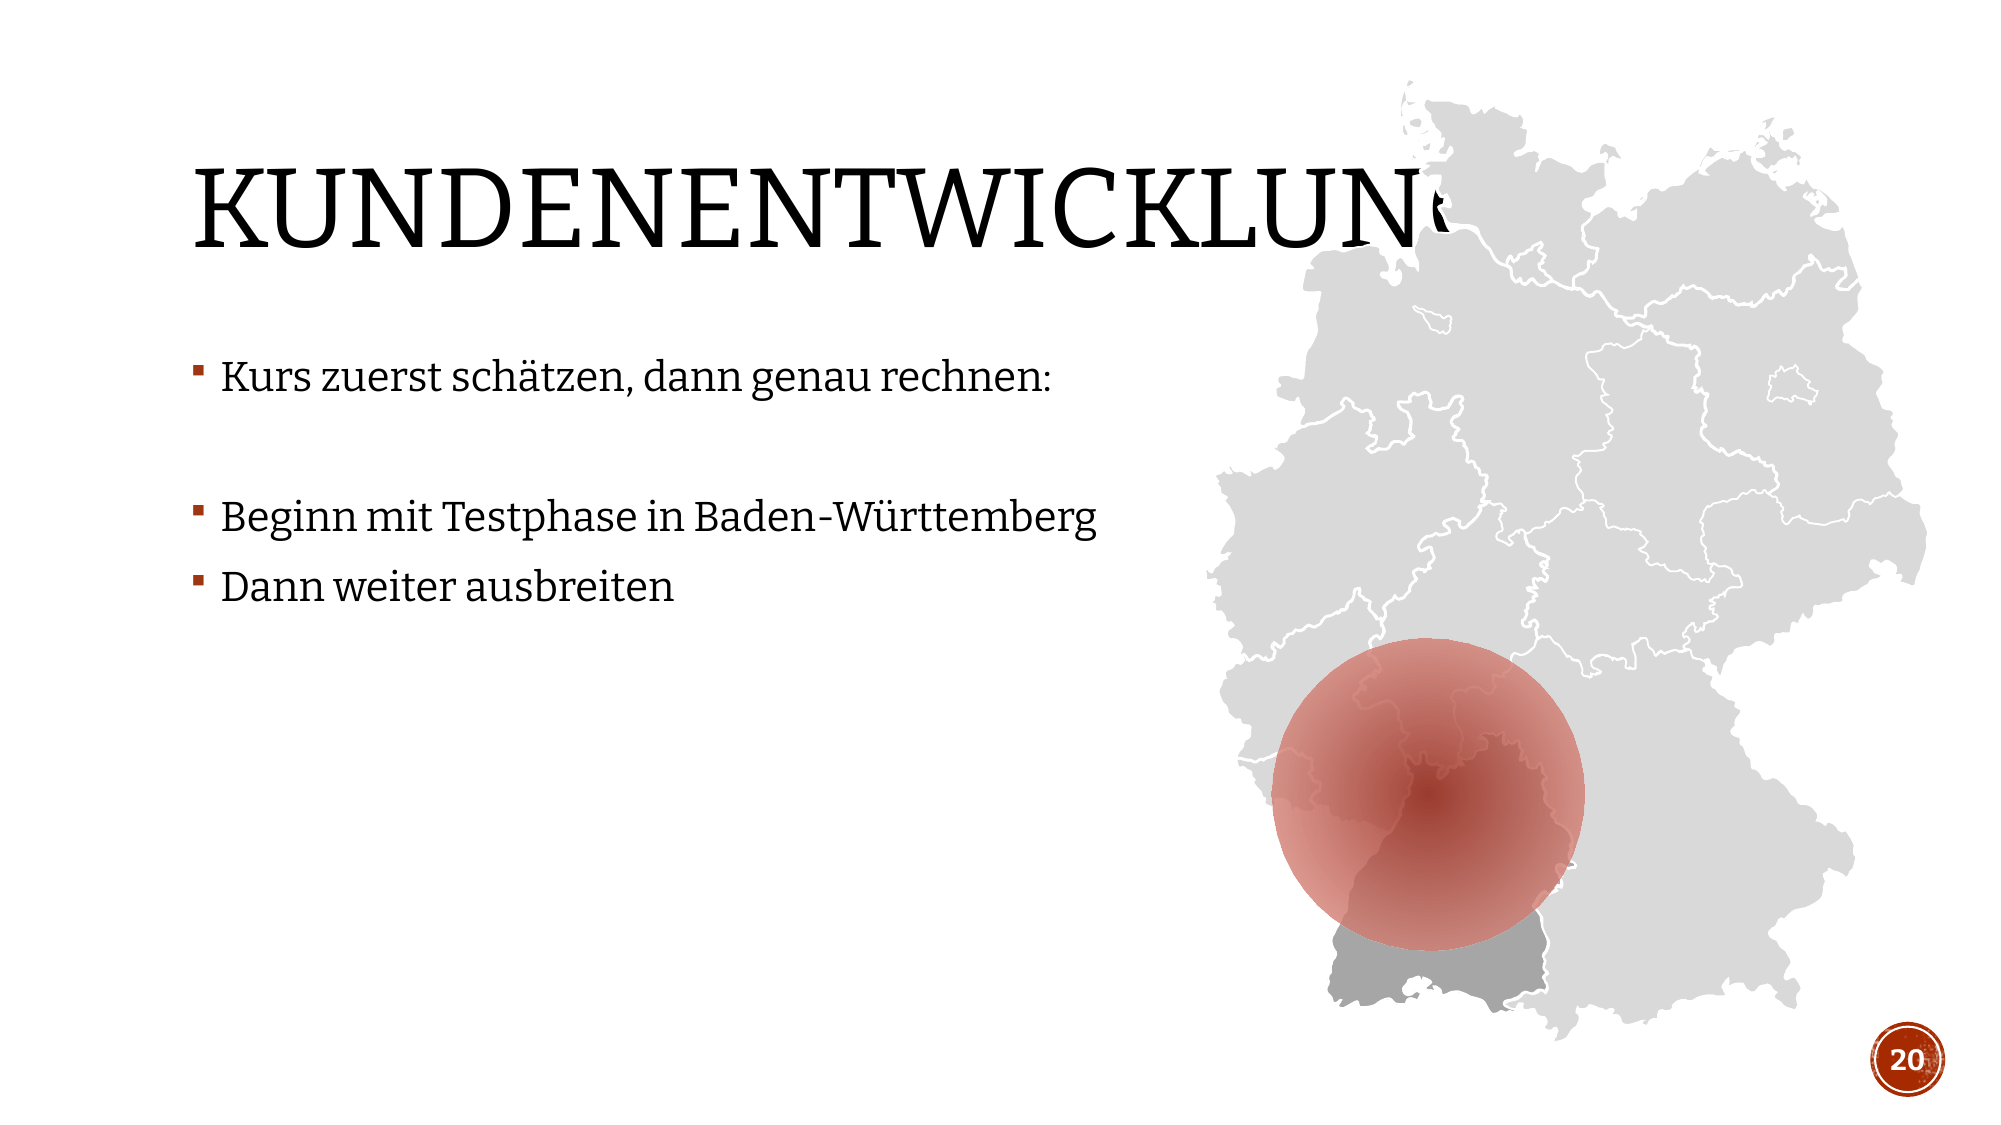

# Kundenentwicklung
Kurs zuerst schätzen, dann genau rechnen:

Beginn mit Testphase in Baden-Württemberg
Dann weiter ausbreiten

20